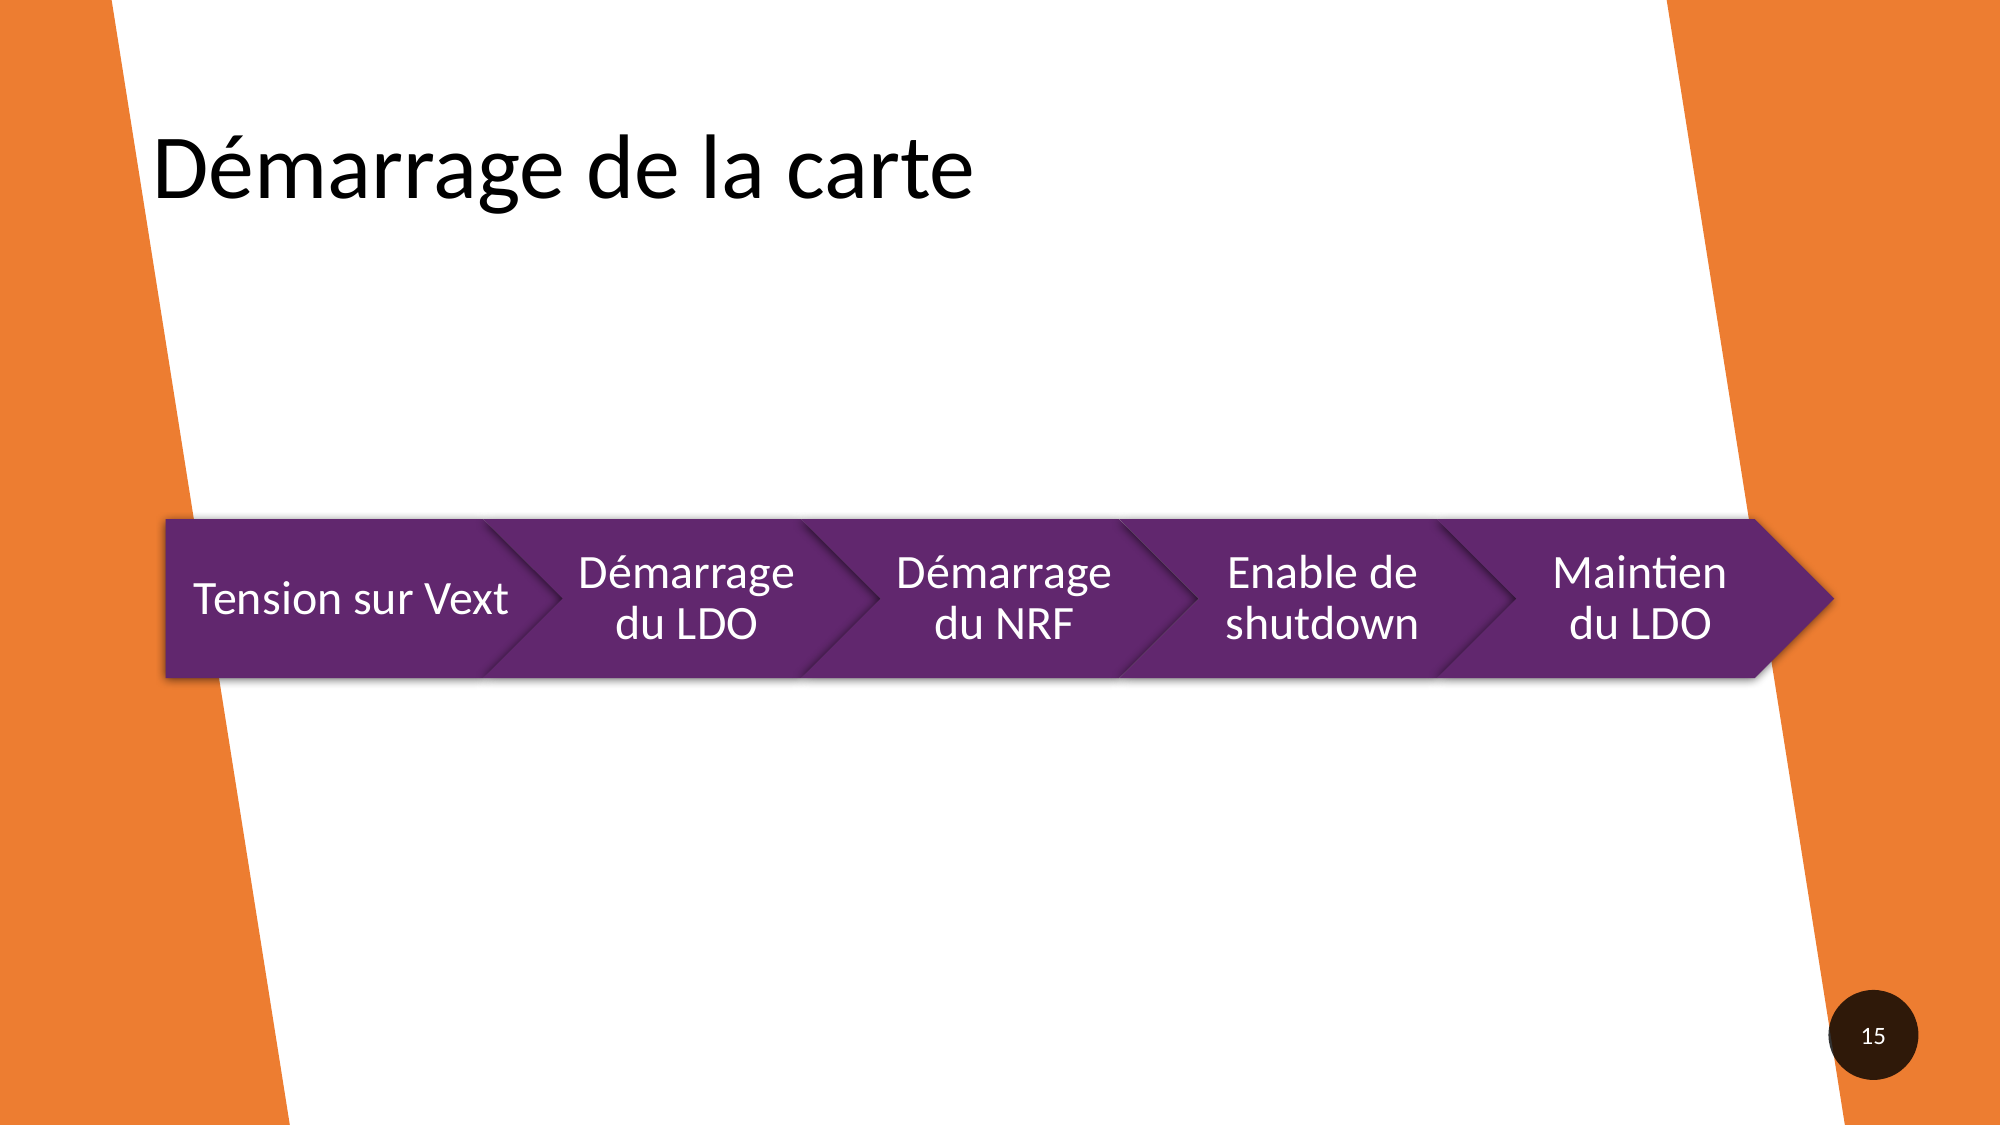

# Démarrage de la carte
Tension sur Vext
Démarrage du LDO
Démarrage du NRF
Enable de shutdown
Maintien du LDO
15